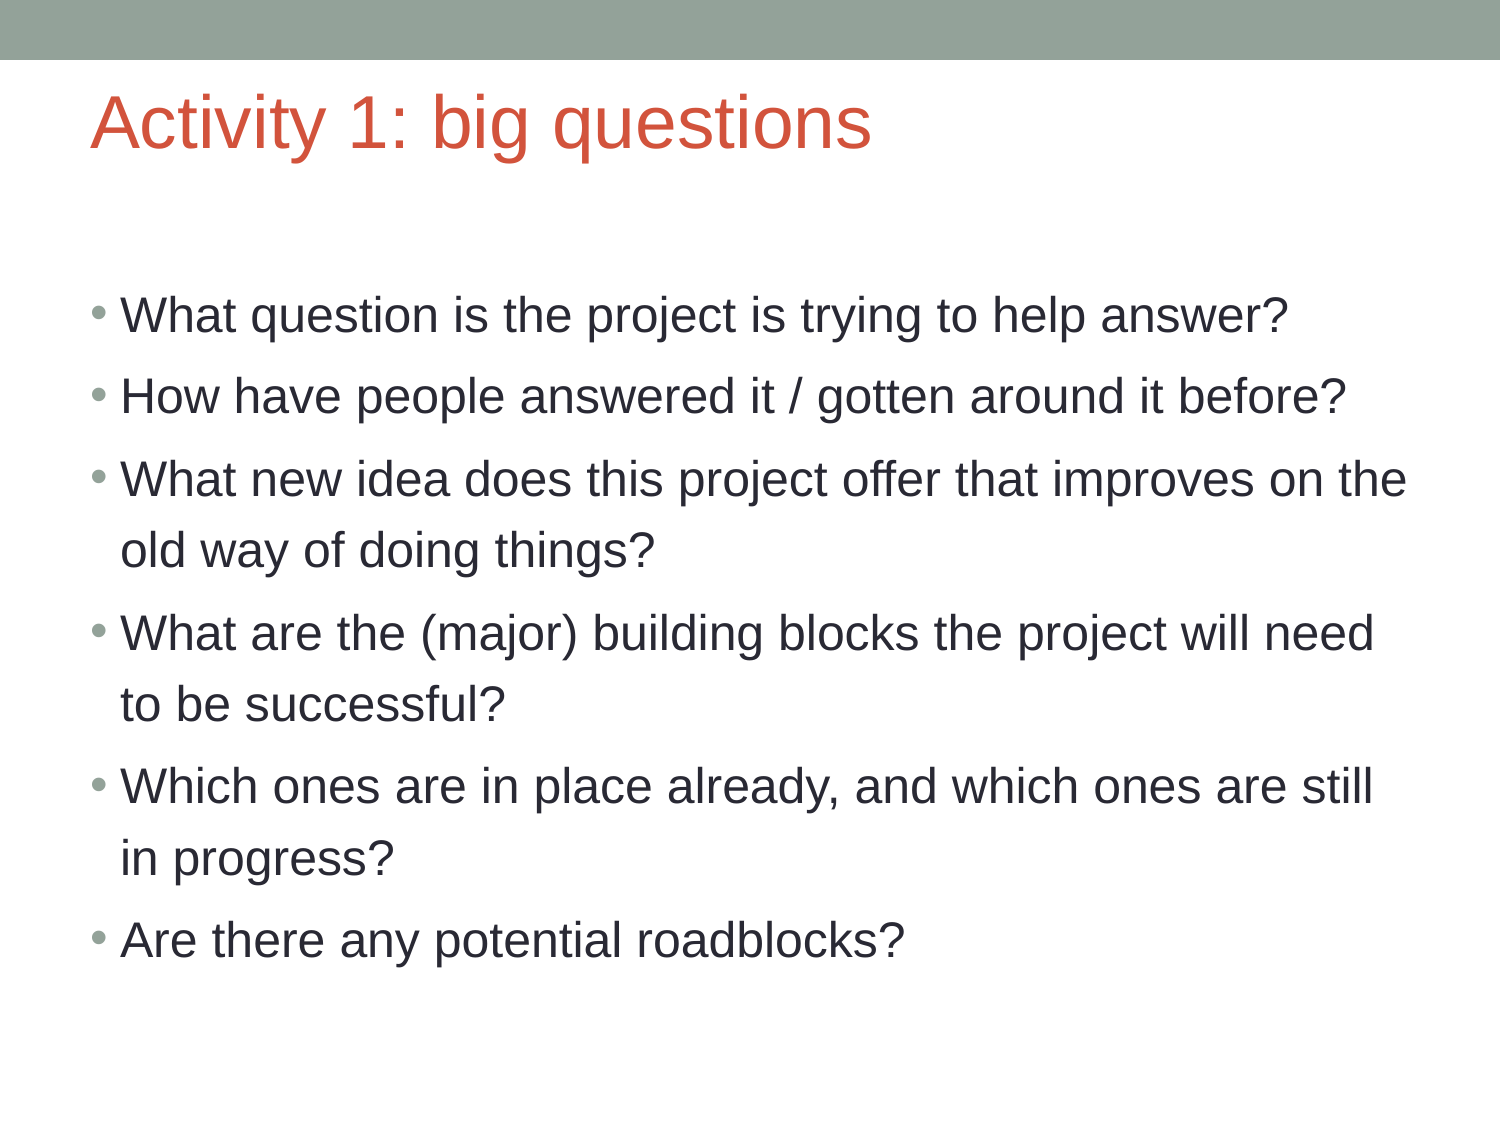

# Activity 1: big questions
What question is the project is trying to help answer?
How have people answered it / gotten around it before?
What new idea does this project offer that improves on the old way of doing things?
What are the (major) building blocks the project will need to be successful?
Which ones are in place already, and which ones are still in progress?
Are there any potential roadblocks?